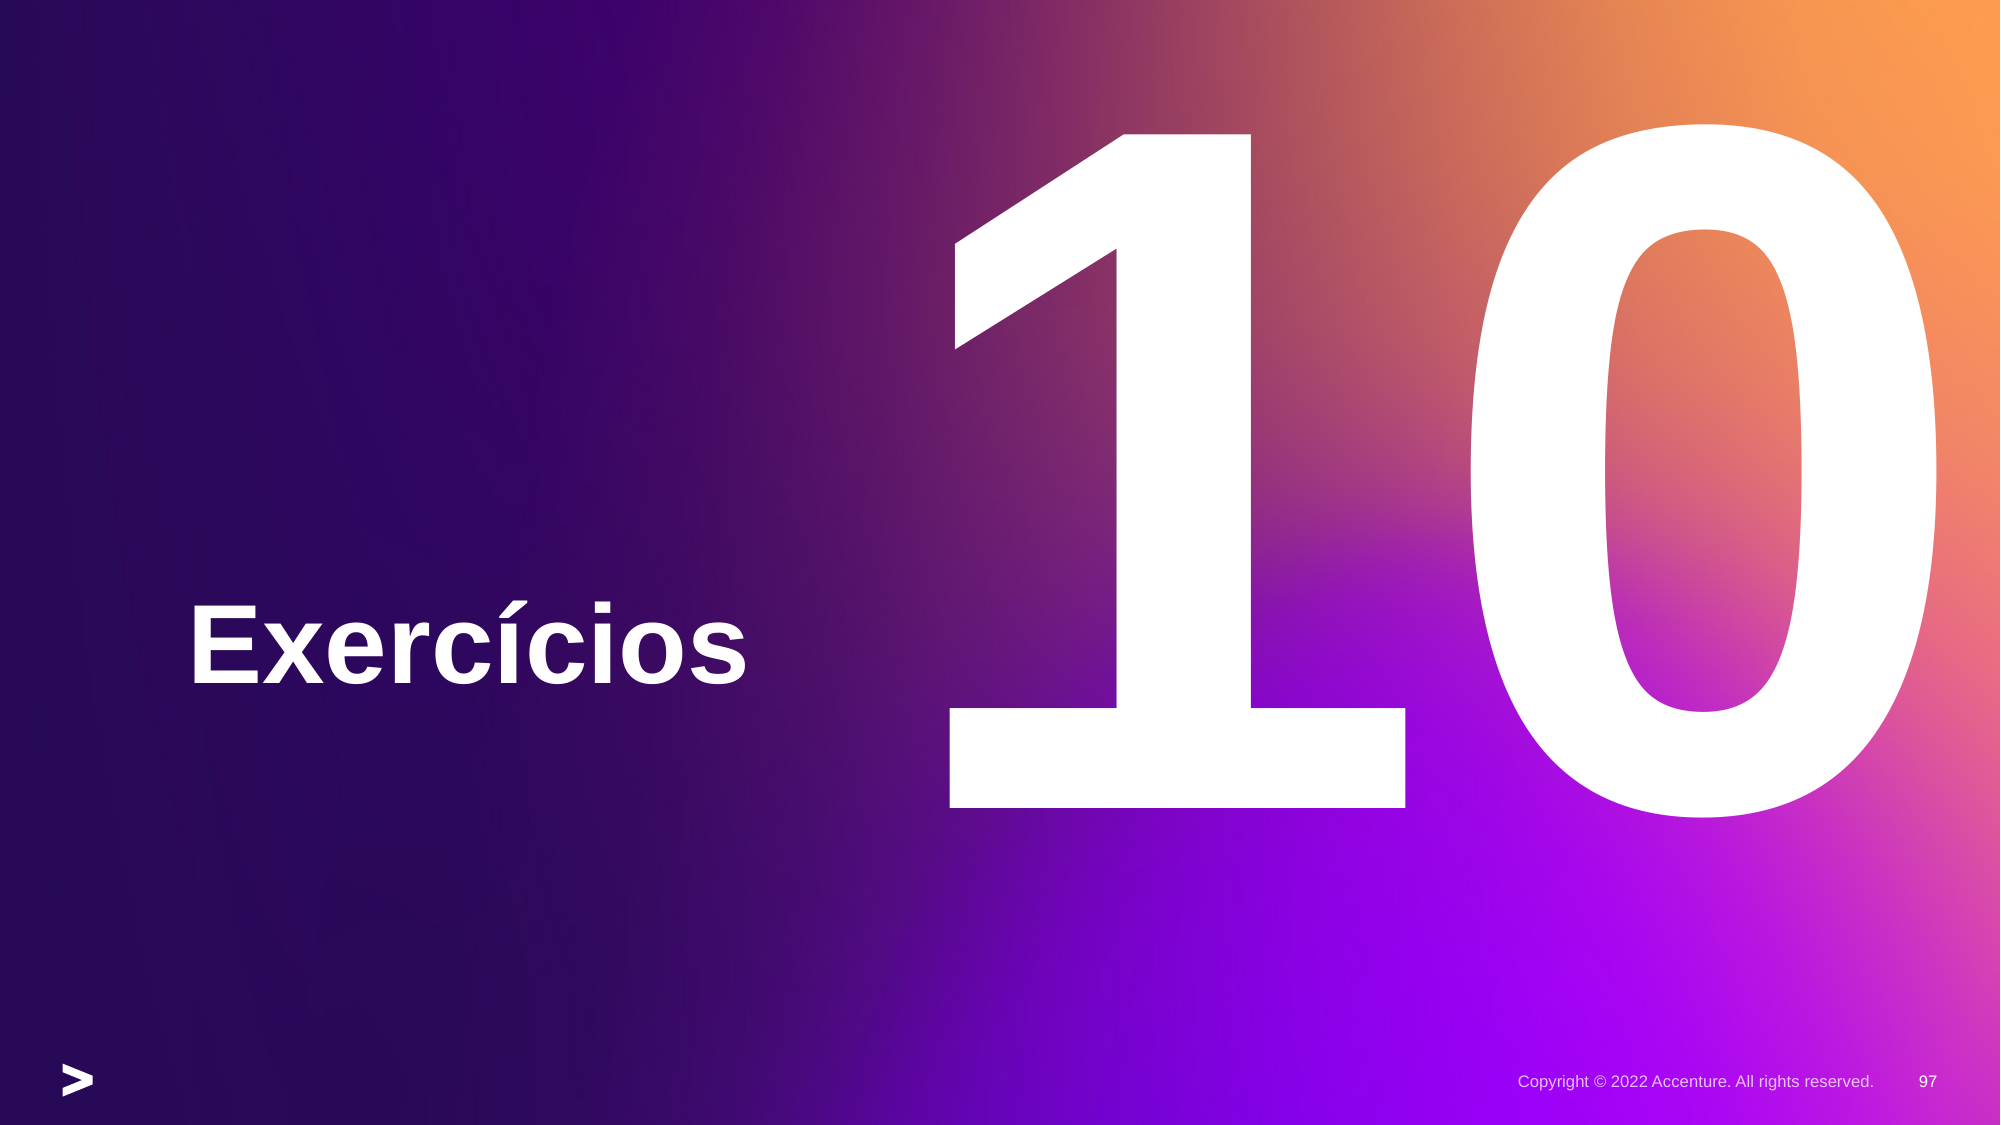

10
# Exercícios
Copyright © 2022 Accenture. All rights reserved.
97